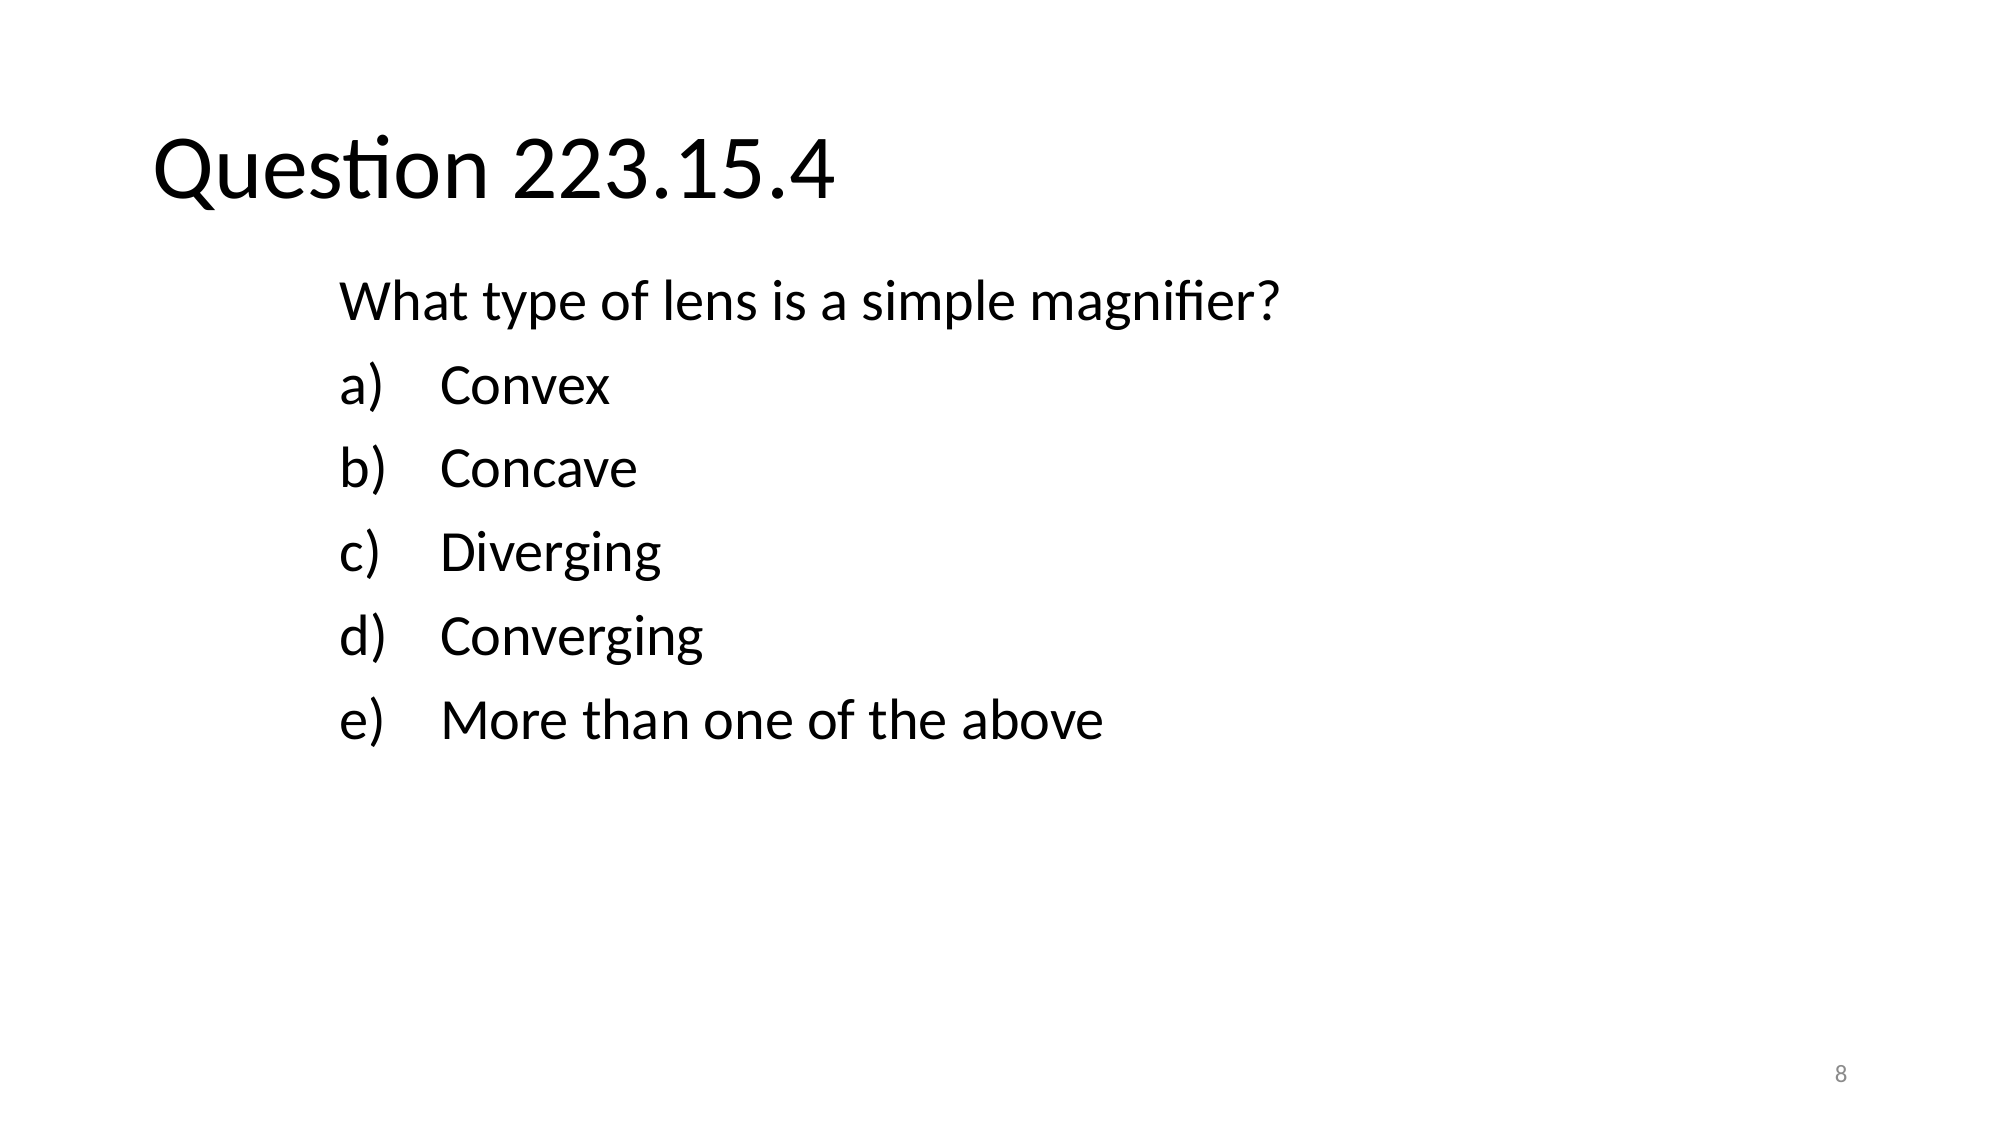

# Question 223.15.4
What type of lens is a simple magnifier?
Convex
Concave
Diverging
Converging
More than one of the above
8